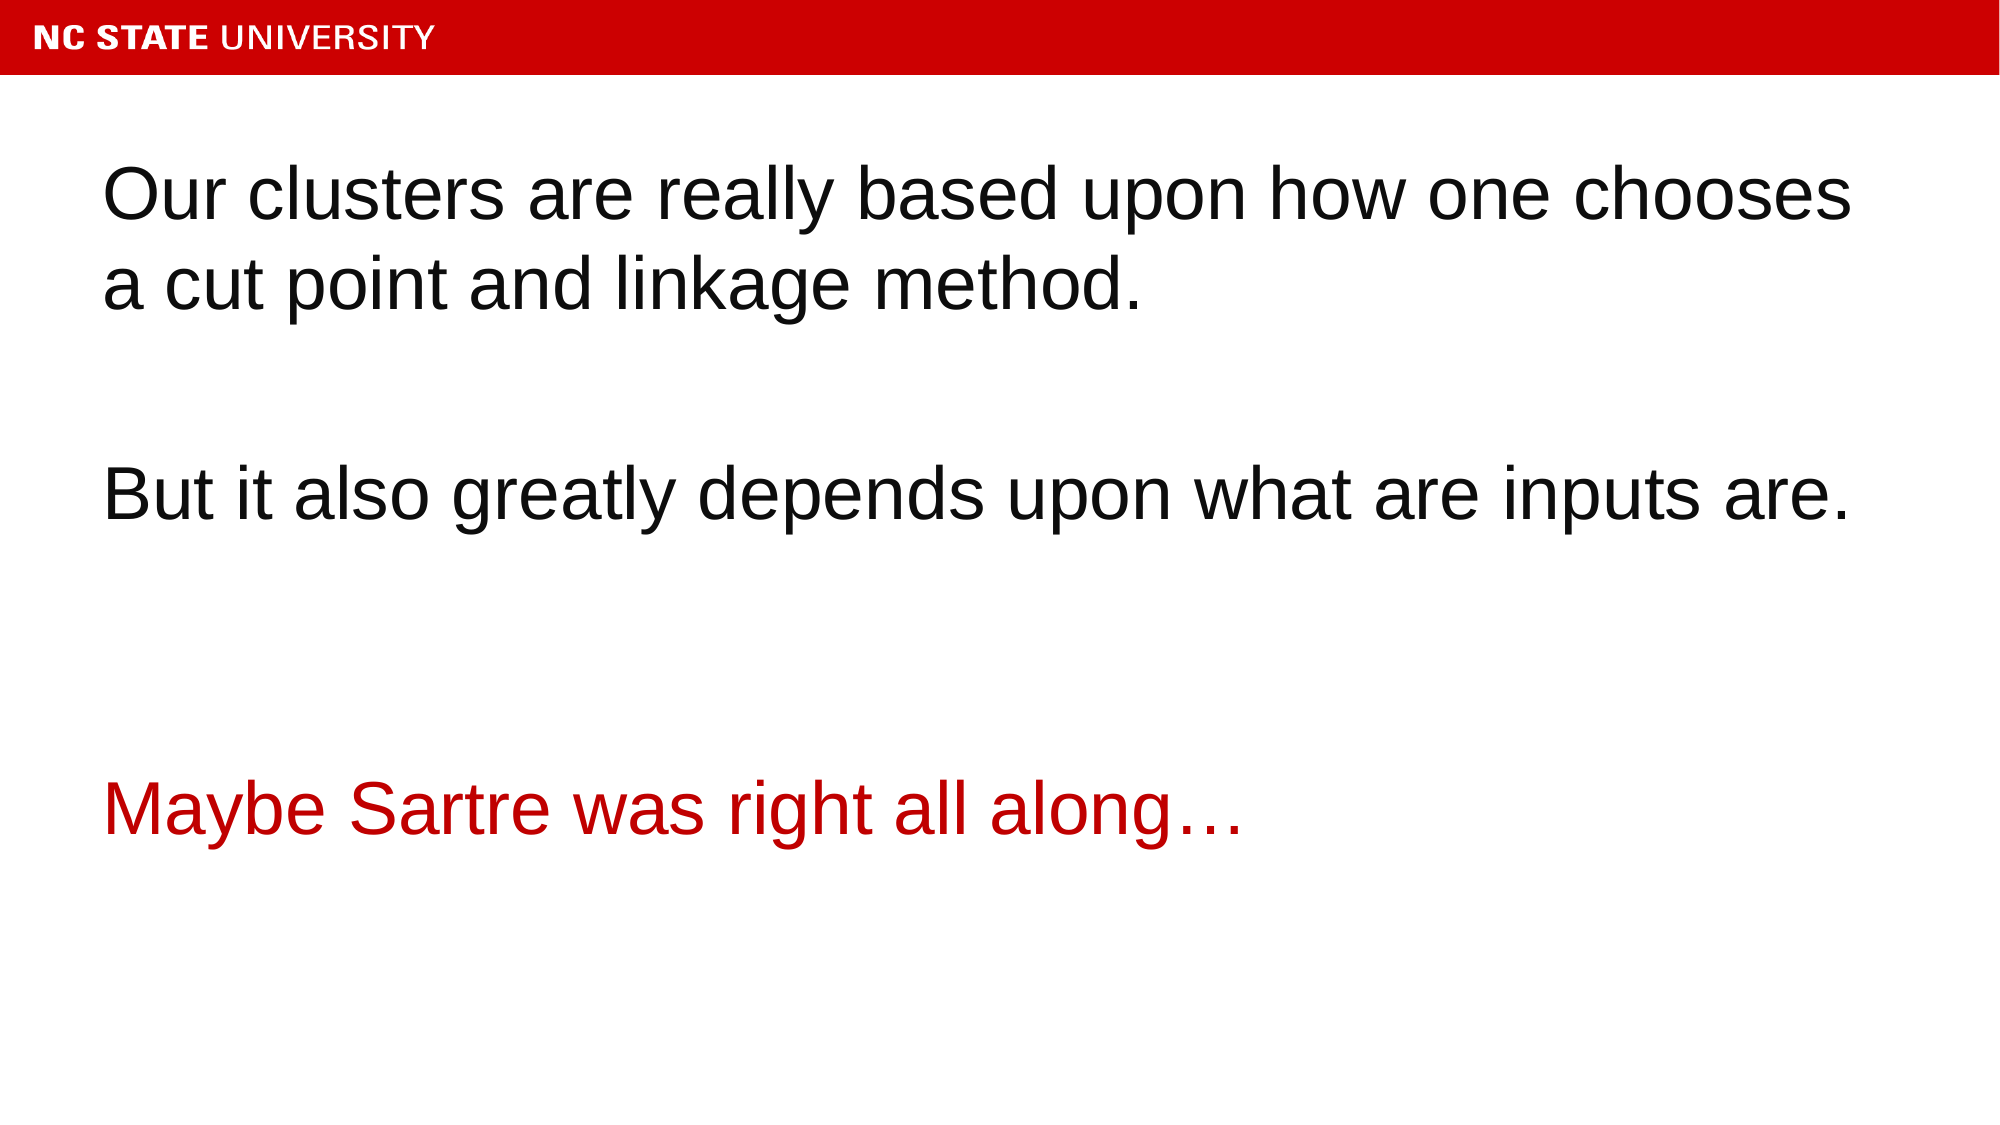

Our clusters are really based upon how one chooses a cut point and linkage method.

But it also greatly depends upon what are inputs are.

Maybe Sartre was right all along…